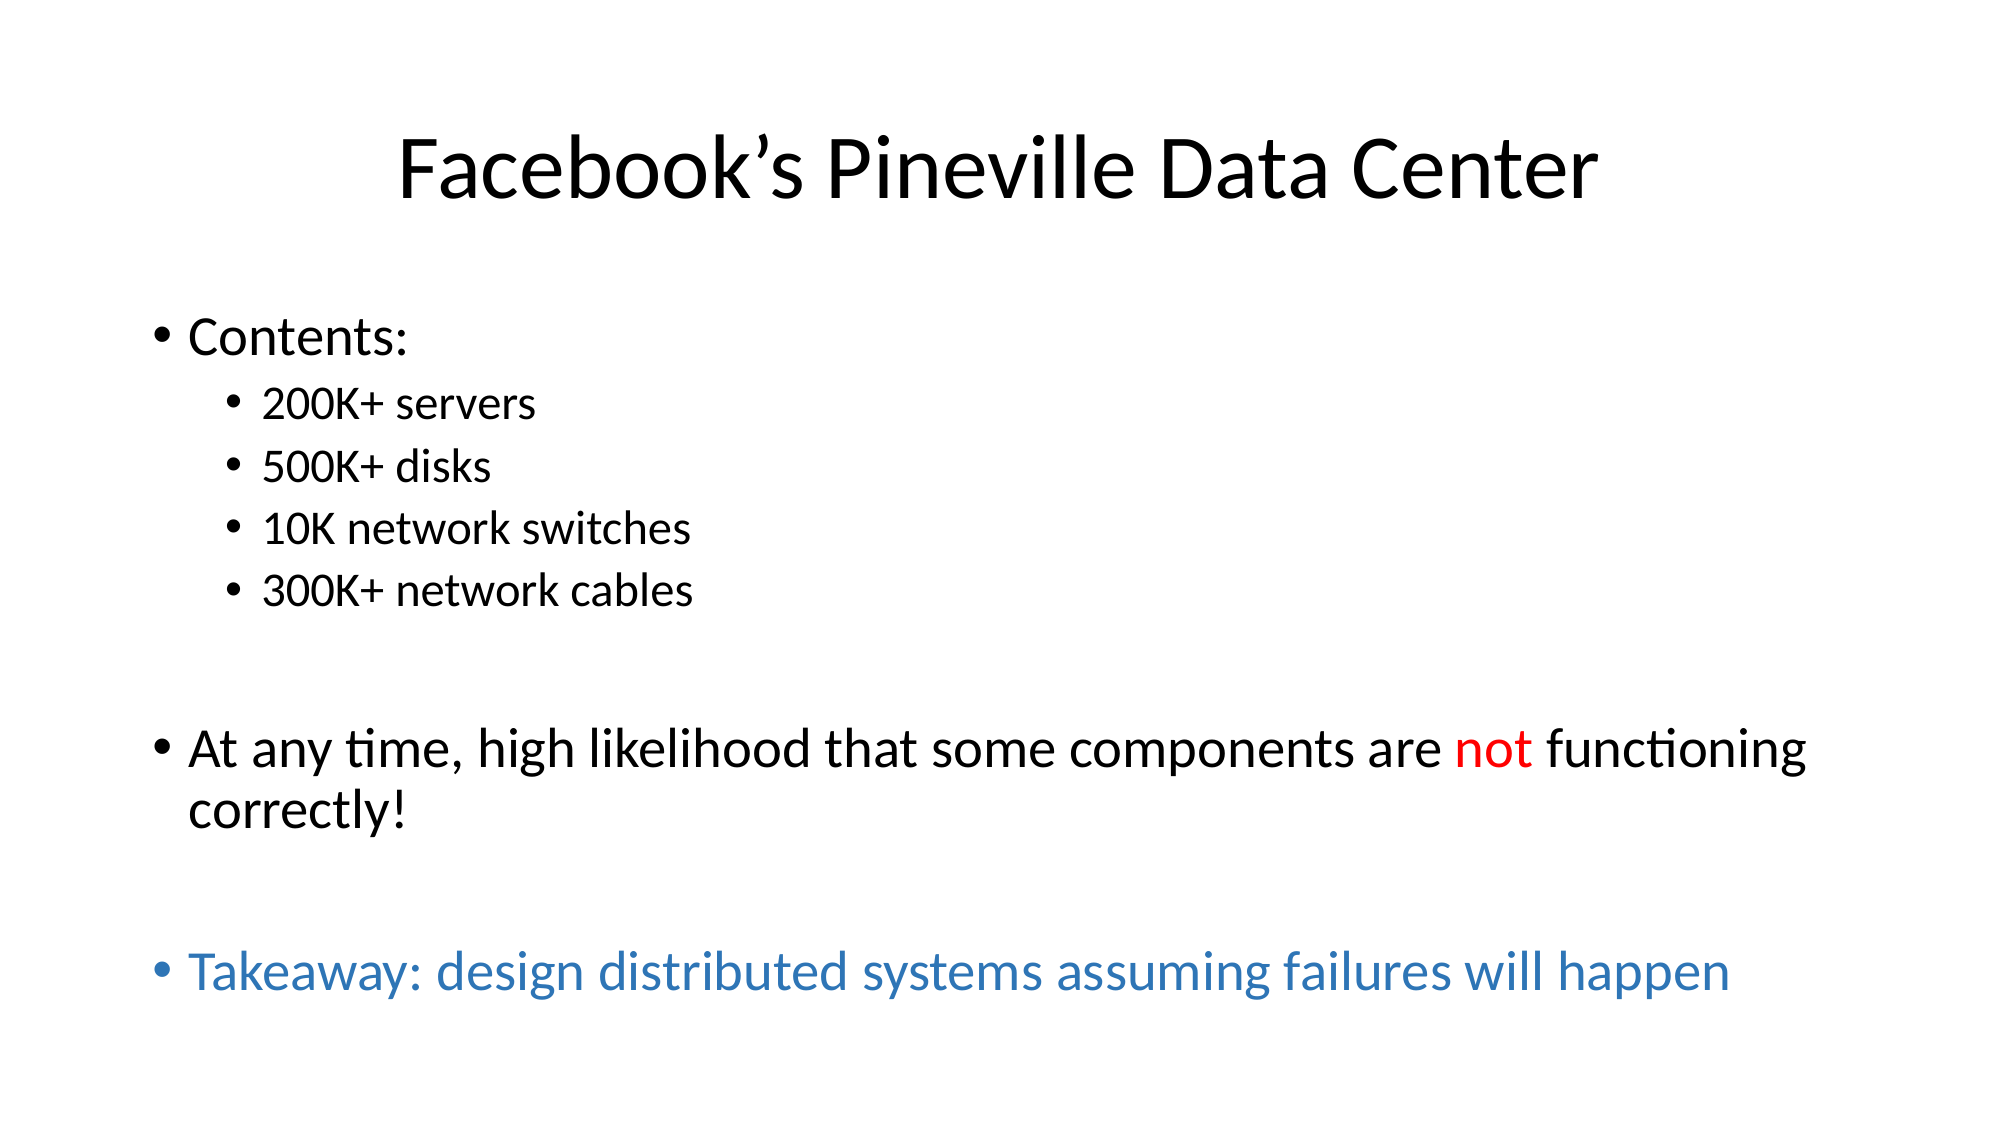

# Facebook’s Pineville Data Center
Contents:
200K+ servers
500K+ disks
10K network switches
300K+ network cables

At any time, high likelihood that some components are not functioning correctly!

Takeaway: design distributed systems assuming failures will happen